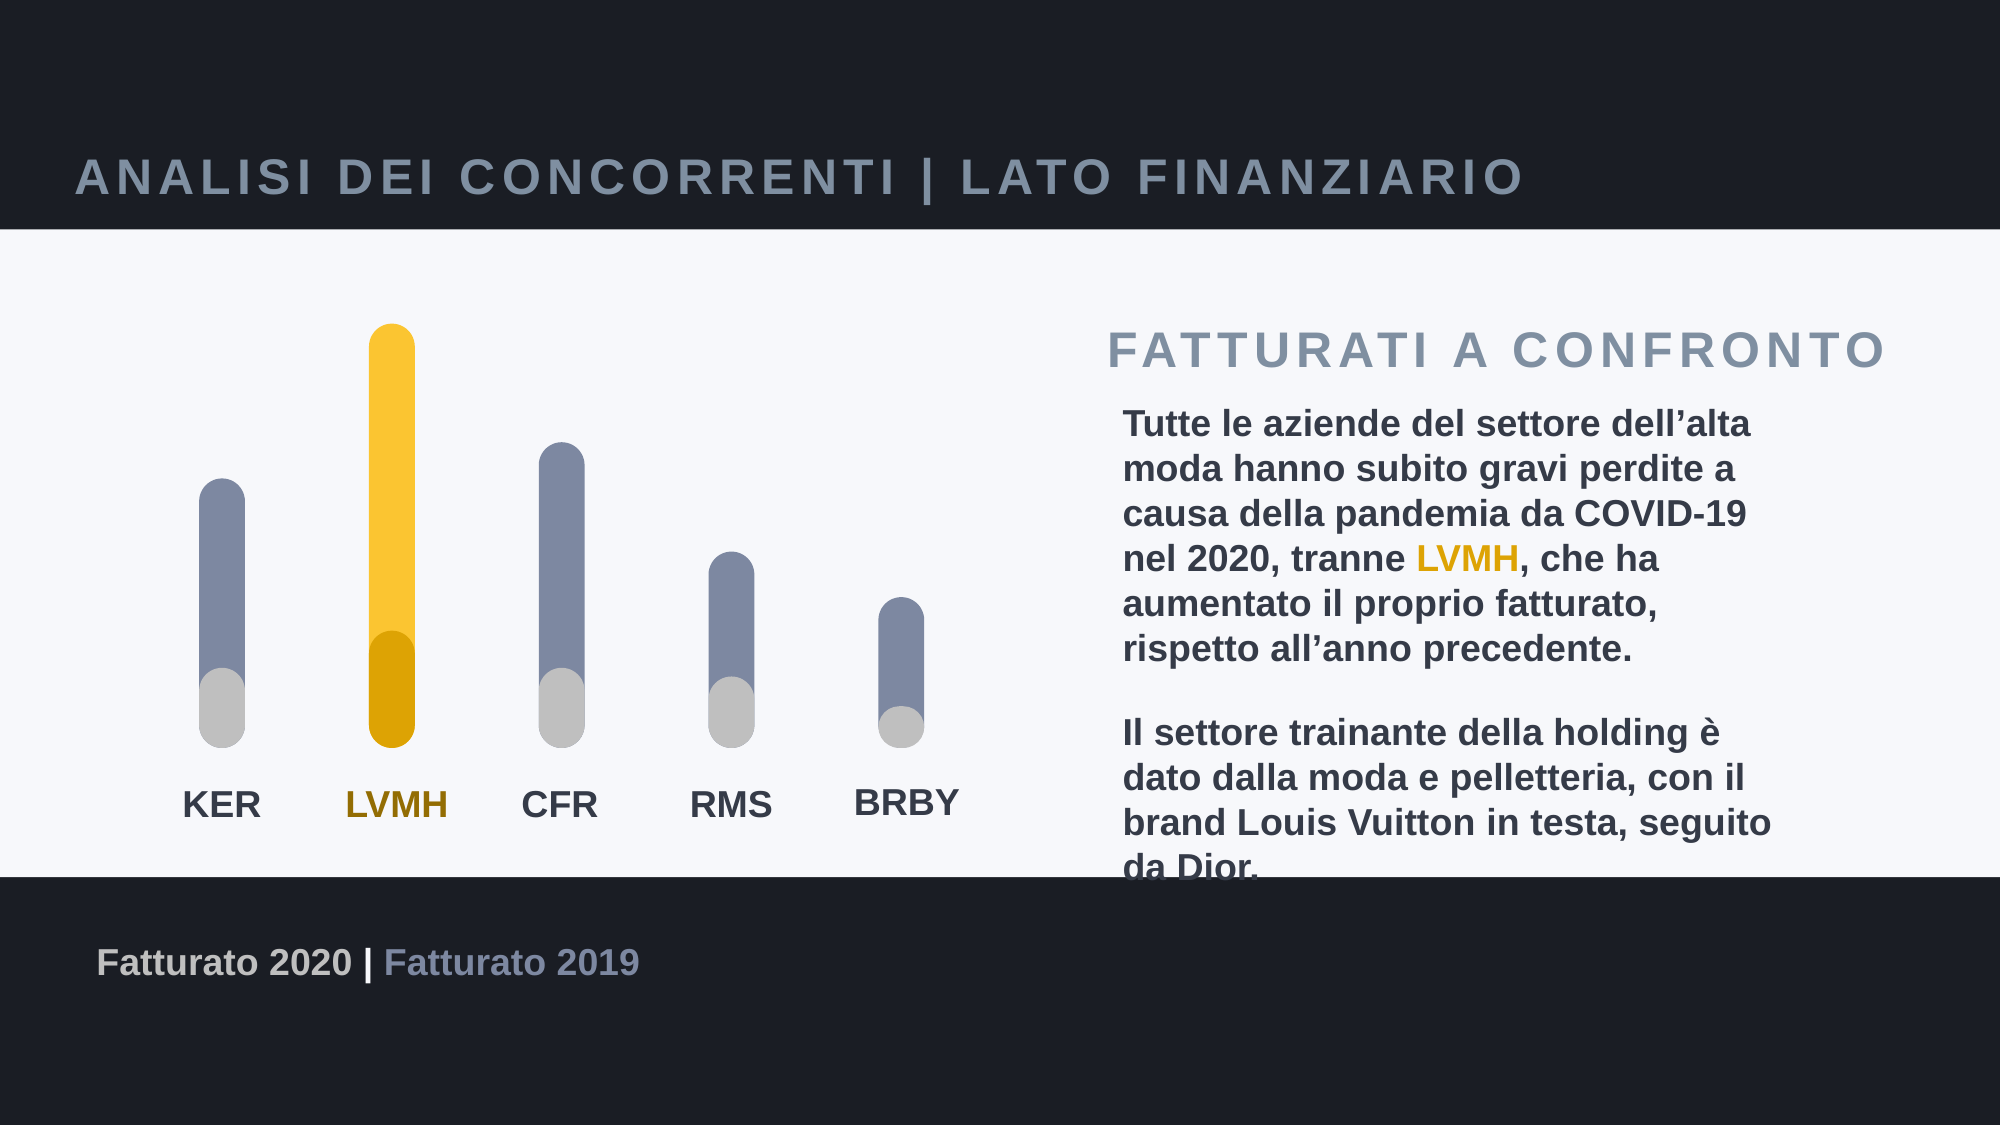

ANALISI DEI CONCORRENTI | LATO FINANZIARIO

FATTURATI A CONFRONTO

Tutte le aziende del settore dell’alta moda hanno subito gravi perdite a causa della pandemia da COVID-19 nel 2020, tranne LVMH, che ha aumentato il proprio fatturato, rispetto all’anno precedente.

Il settore trainante della holding è dato dalla moda e pelletteria, con il brand Louis Vuitton in testa, seguito da Dior.

BRBY
KER
RMS
LVMH
CFR
Fatturato 2020 | Fatturato 2019